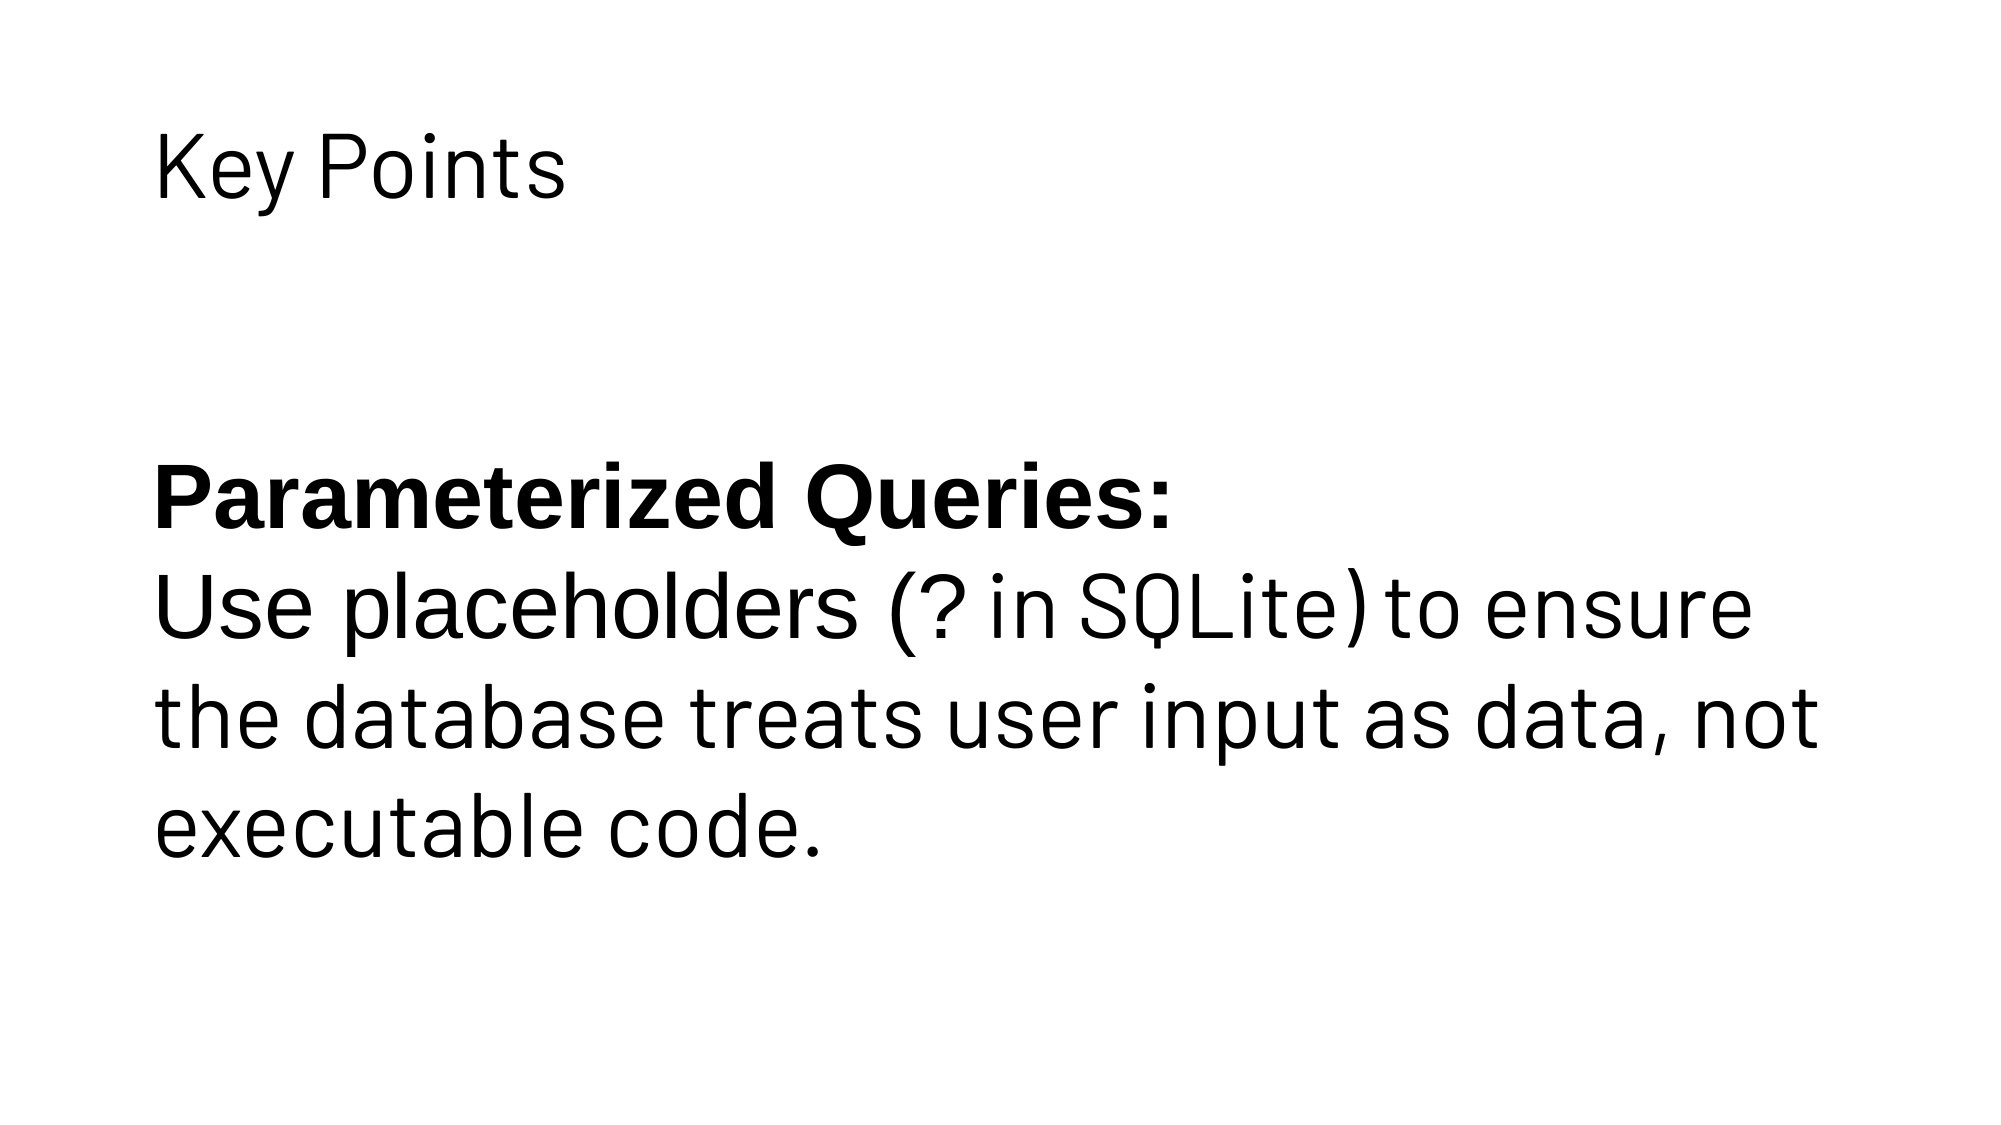

# Key Points
Parameterized Queries:
Use placeholders (? in SQLite) to ensure the database treats user input as data, not executable code.